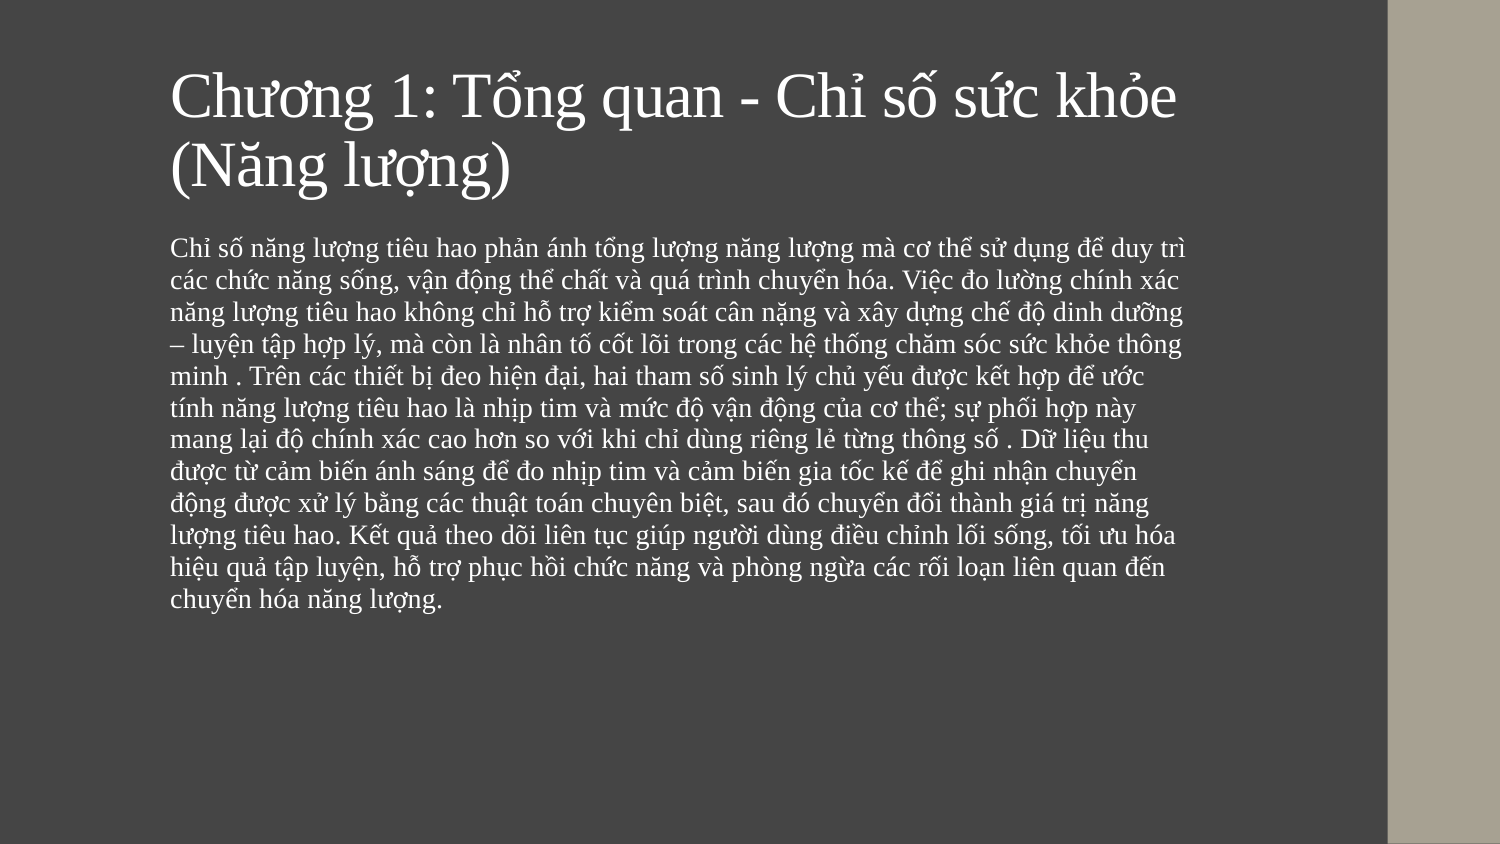

# Chương 1: Tổng quan - Chỉ số sức khỏe (Năng lượng)
Chỉ số năng lượng tiêu hao phản ánh tổng lượng năng lượng mà cơ thể sử dụng để duy trì các chức năng sống, vận động thể chất và quá trình chuyển hóa. Việc đo lường chính xác năng lượng tiêu hao không chỉ hỗ trợ kiểm soát cân nặng và xây dựng chế độ dinh dưỡng – luyện tập hợp lý, mà còn là nhân tố cốt lõi trong các hệ thống chăm sóc sức khỏe thông minh . Trên các thiết bị đeo hiện đại, hai tham số sinh lý chủ yếu được kết hợp để ước tính năng lượng tiêu hao là nhịp tim và mức độ vận động của cơ thể; sự phối hợp này mang lại độ chính xác cao hơn so với khi chỉ dùng riêng lẻ từng thông số . Dữ liệu thu được từ cảm biến ánh sáng để đo nhịp tim và cảm biến gia tốc kế để ghi nhận chuyển động được xử lý bằng các thuật toán chuyên biệt, sau đó chuyển đổi thành giá trị năng lượng tiêu hao. Kết quả theo dõi liên tục giúp người dùng điều chỉnh lối sống, tối ưu hóa hiệu quả tập luyện, hỗ trợ phục hồi chức năng và phòng ngừa các rối loạn liên quan đến chuyển hóa năng lượng.